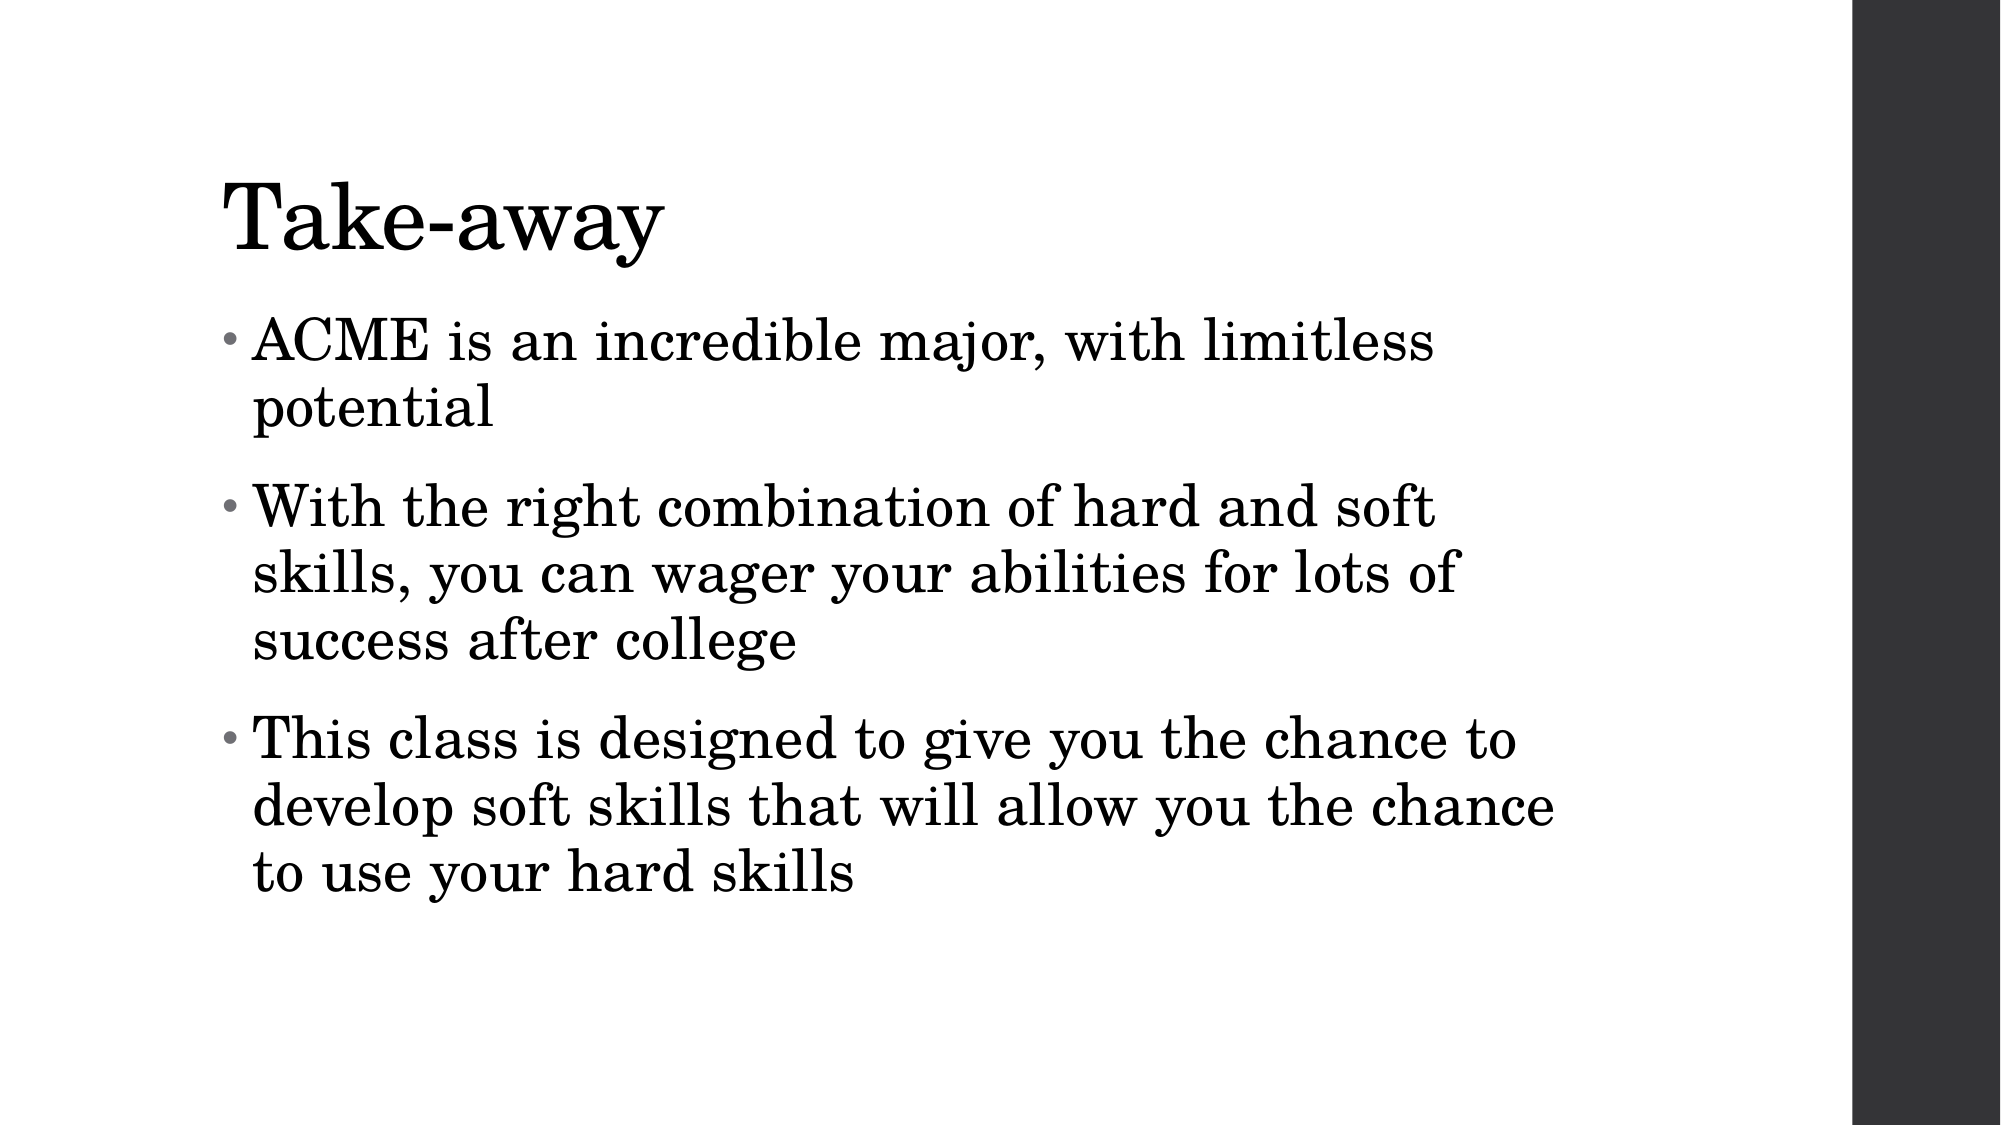

# Take-away
ACME is an incredible major, with limitless potential
With the right combination of hard and soft skills, you can wager your abilities for lots of success after college
This class is designed to give you the chance to develop soft skills that will allow you the chance to use your hard skills